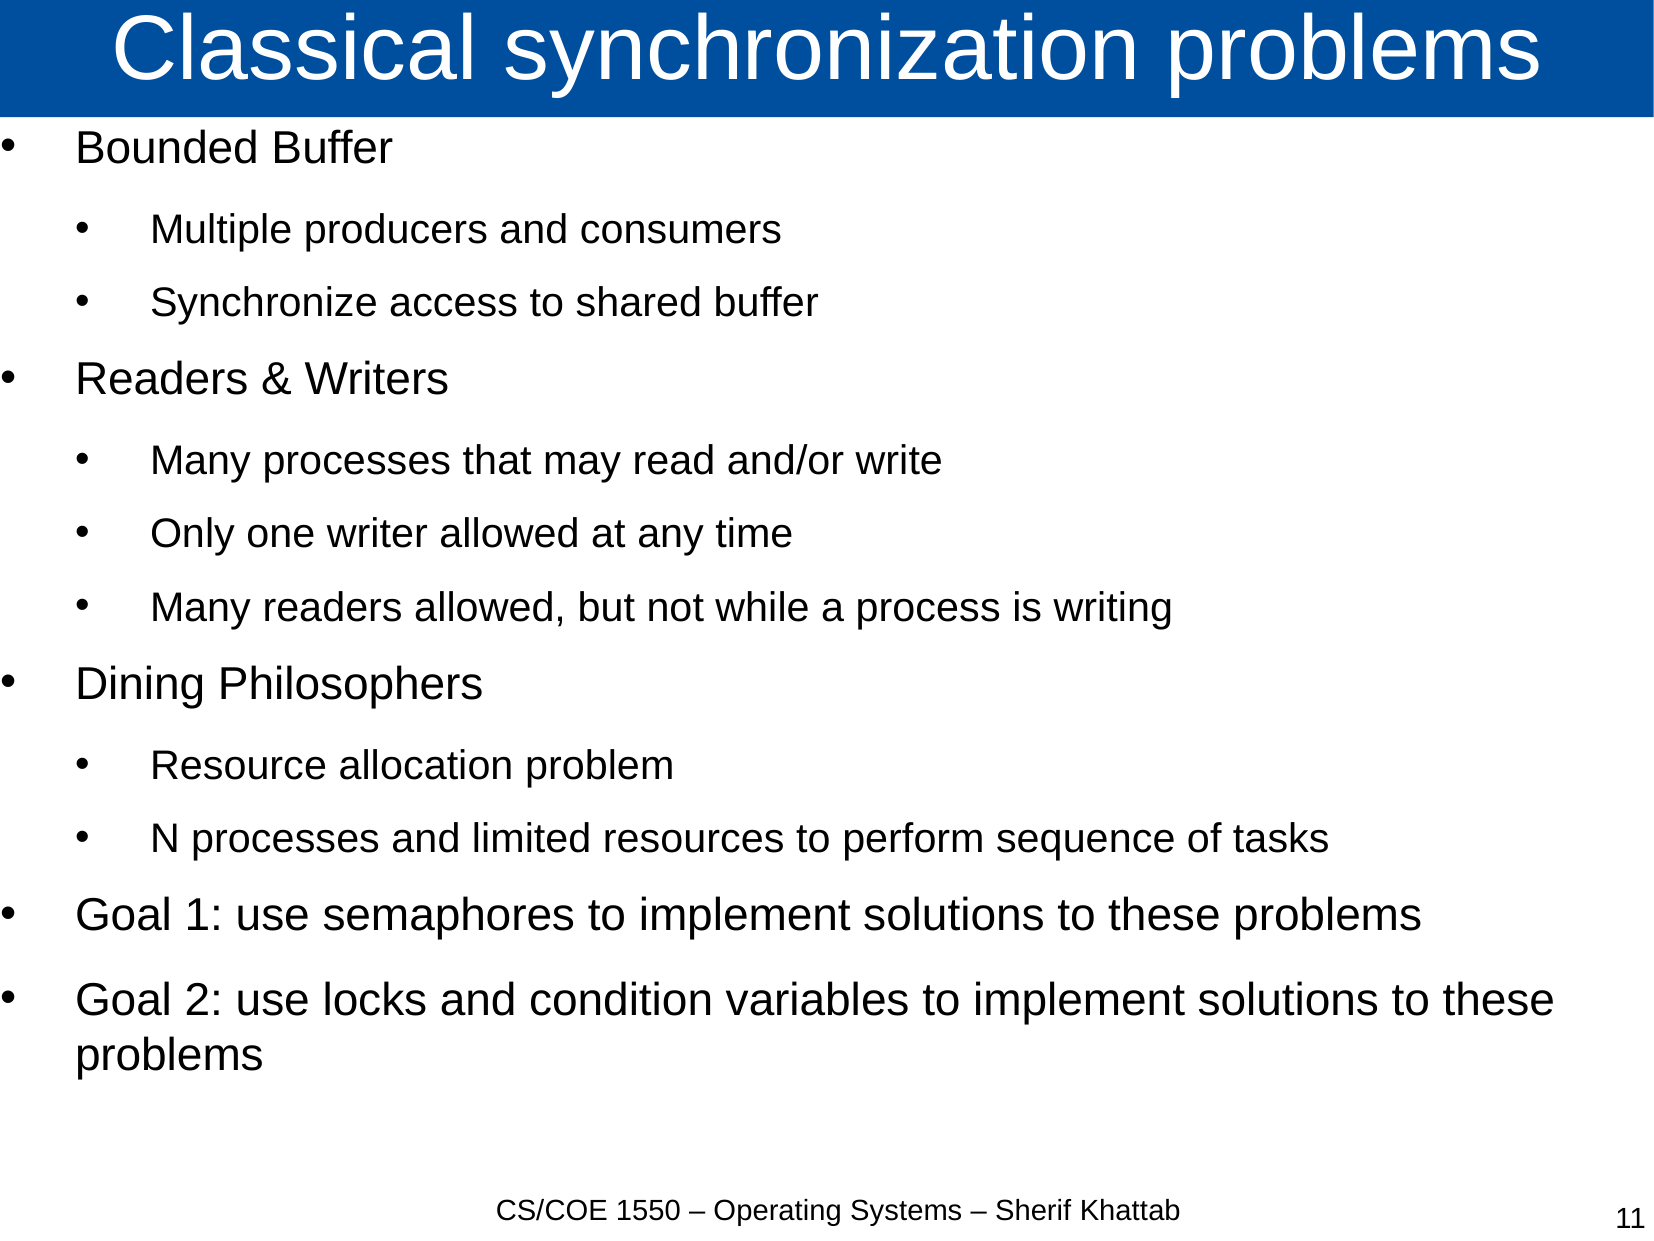

# Classical synchronization problems
Bounded Buffer
Multiple producers and consumers
Synchronize access to shared buffer
Readers & Writers
Many processes that may read and/or write
Only one writer allowed at any time
Many readers allowed, but not while a process is writing
Dining Philosophers
Resource allocation problem
N processes and limited resources to perform sequence of tasks
Goal 1: use semaphores to implement solutions to these problems
Goal 2: use locks and condition variables to implement solutions to these problems

CS/COE 1550 – Operating Systems – Sherif Khattab
11